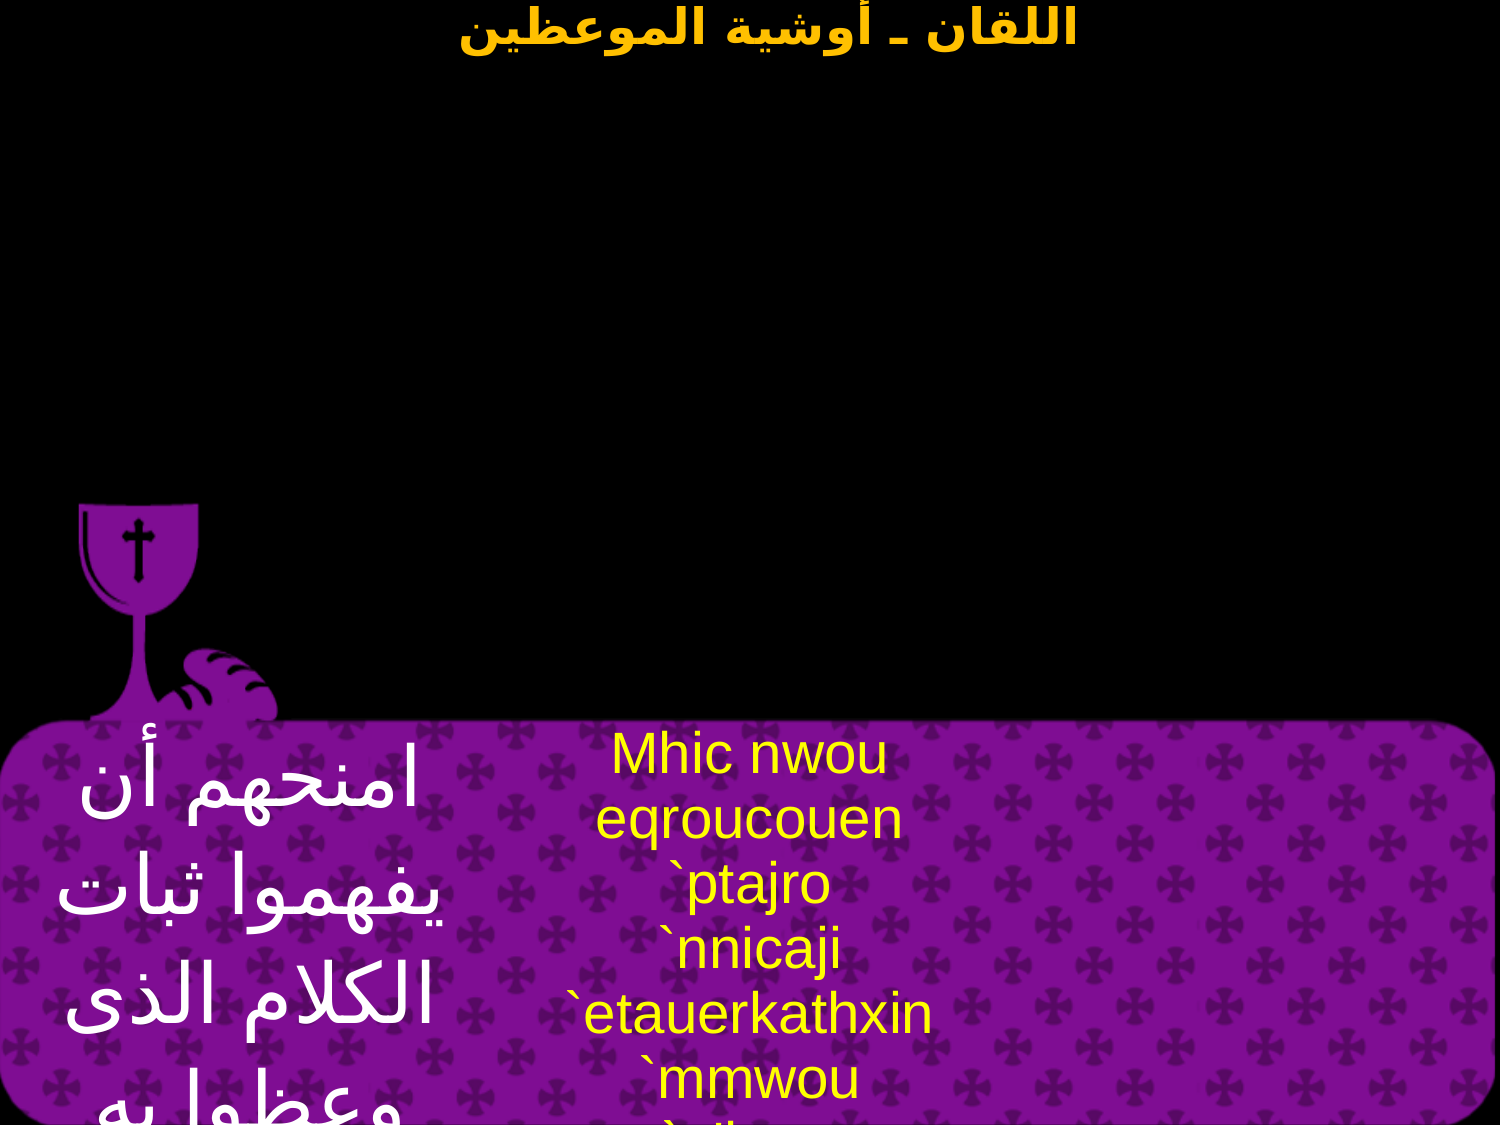

| امنحهم أن يفهموا ثبات الكلام الذى وعظوا به | Mhic nwou eqroucouen `ptajro `nnicaji `etauerkathxin `mmwou `n'htou |  |
| --- | --- | --- |